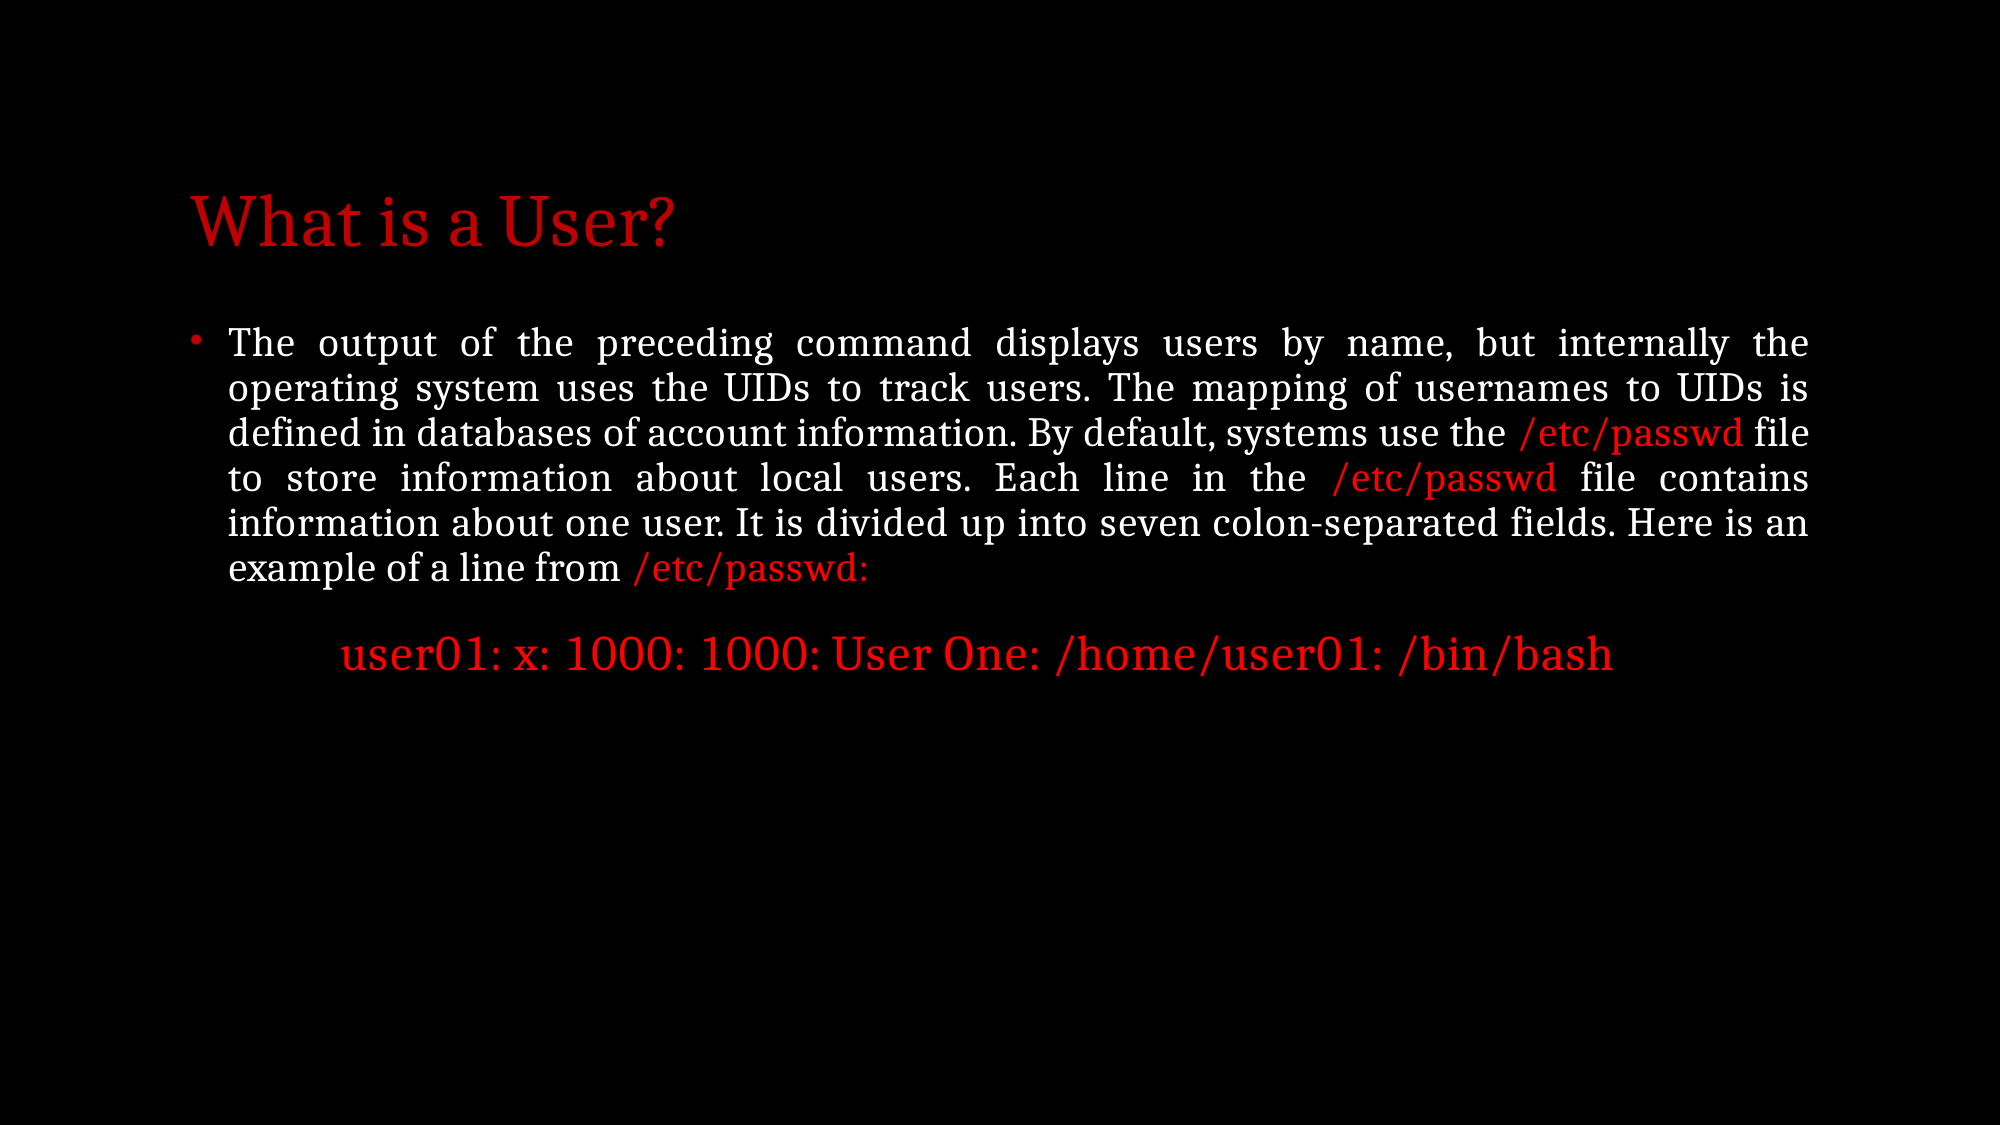

# What is a User?
The output of the preceding command displays users by name, but internally the operating system uses the UIDs to track users. The mapping of usernames to UIDs is defined in databases of account information. By default, systems use the /etc/passwd file to store information about local users. Each line in the /etc/passwd file contains information about one user. It is divided up into seven colon-separated fields. Here is an example of a line from /etc/passwd:
	user01: x: 1000: 1000: User One: /home/user01: /bin/bash